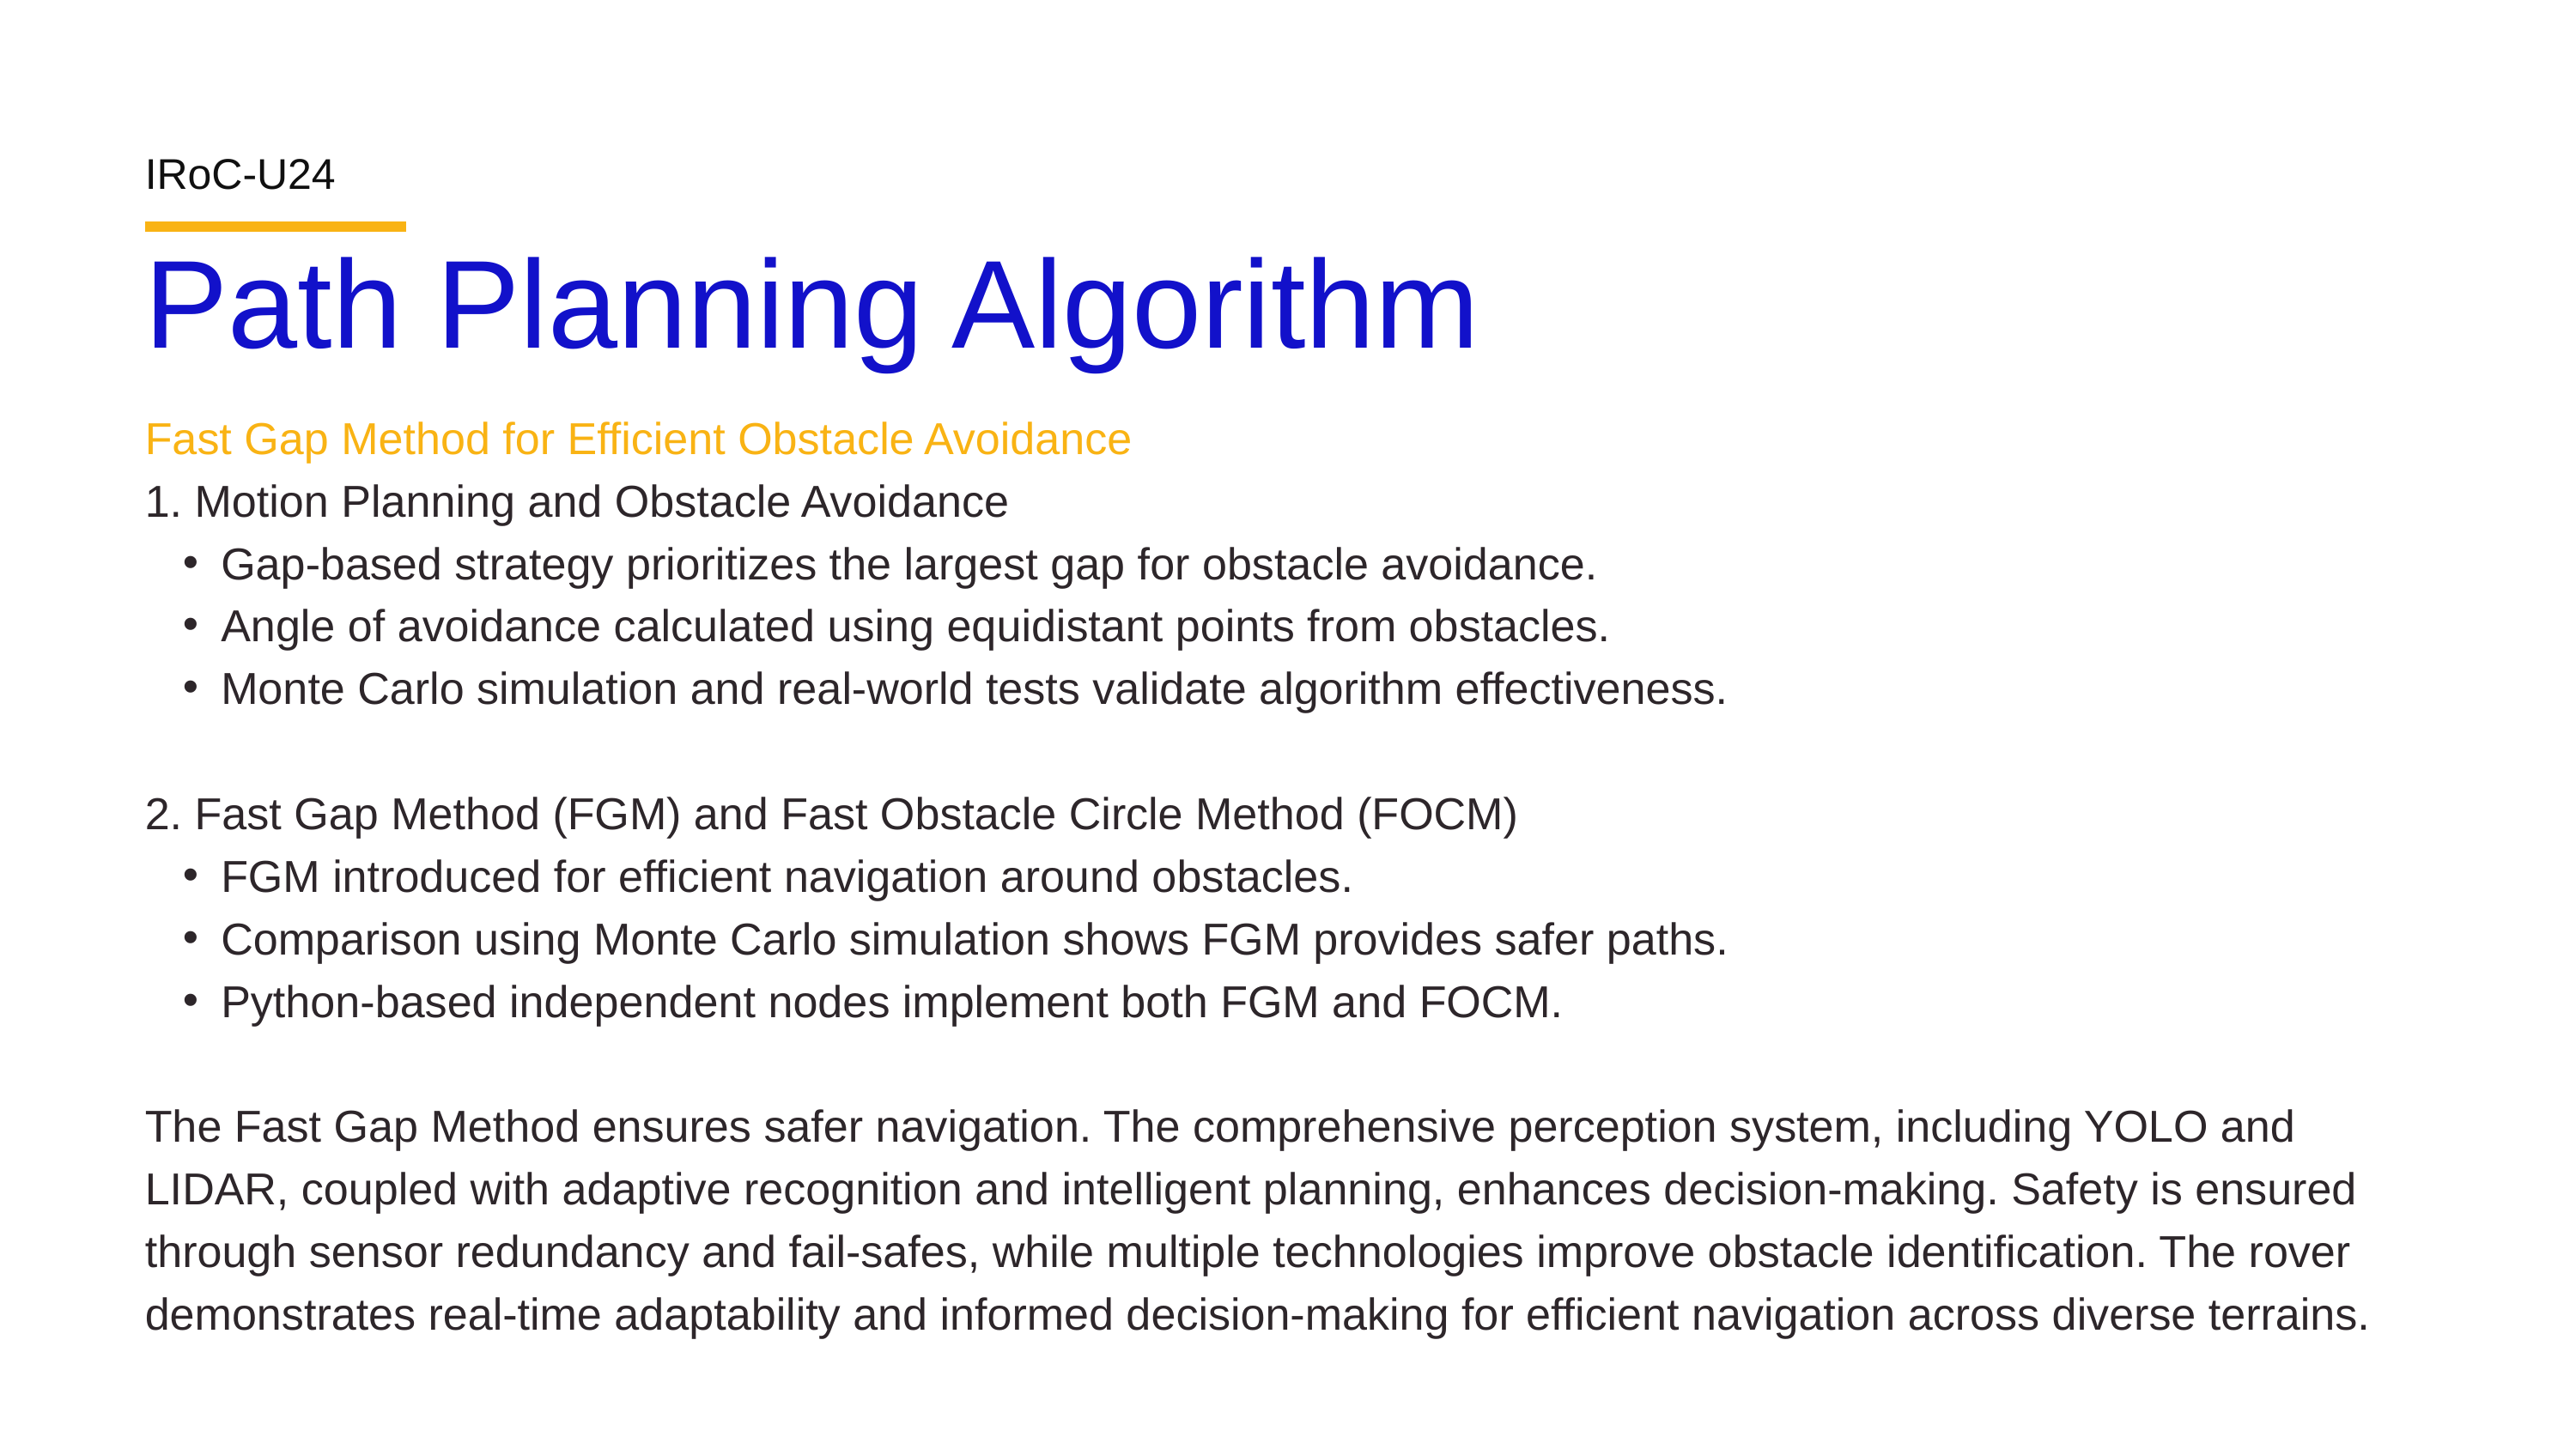

IRoC-U24

Path Planning Algorithm
Fast Gap Method for Efficient Obstacle Avoidance
1. Motion Planning and Obstacle Avoidance
Gap-based strategy prioritizes the largest gap for obstacle avoidance.
Angle of avoidance calculated using equidistant points from obstacles.
Monte Carlo simulation and real-world tests validate algorithm effectiveness.

2. Fast Gap Method (FGM) and Fast Obstacle Circle Method (FOCM)
FGM introduced for efficient navigation around obstacles.
Comparison using Monte Carlo simulation shows FGM provides safer paths.
Python-based independent nodes implement both FGM and FOCM.

The Fast Gap Method ensures safer navigation. The comprehensive perception system, including YOLO and LIDAR, coupled with adaptive recognition and intelligent planning, enhances decision-making. Safety is ensured through sensor redundancy and fail-safes, while multiple technologies improve obstacle identification. The rover demonstrates real-time adaptability and informed decision-making for efficient navigation across diverse terrains.